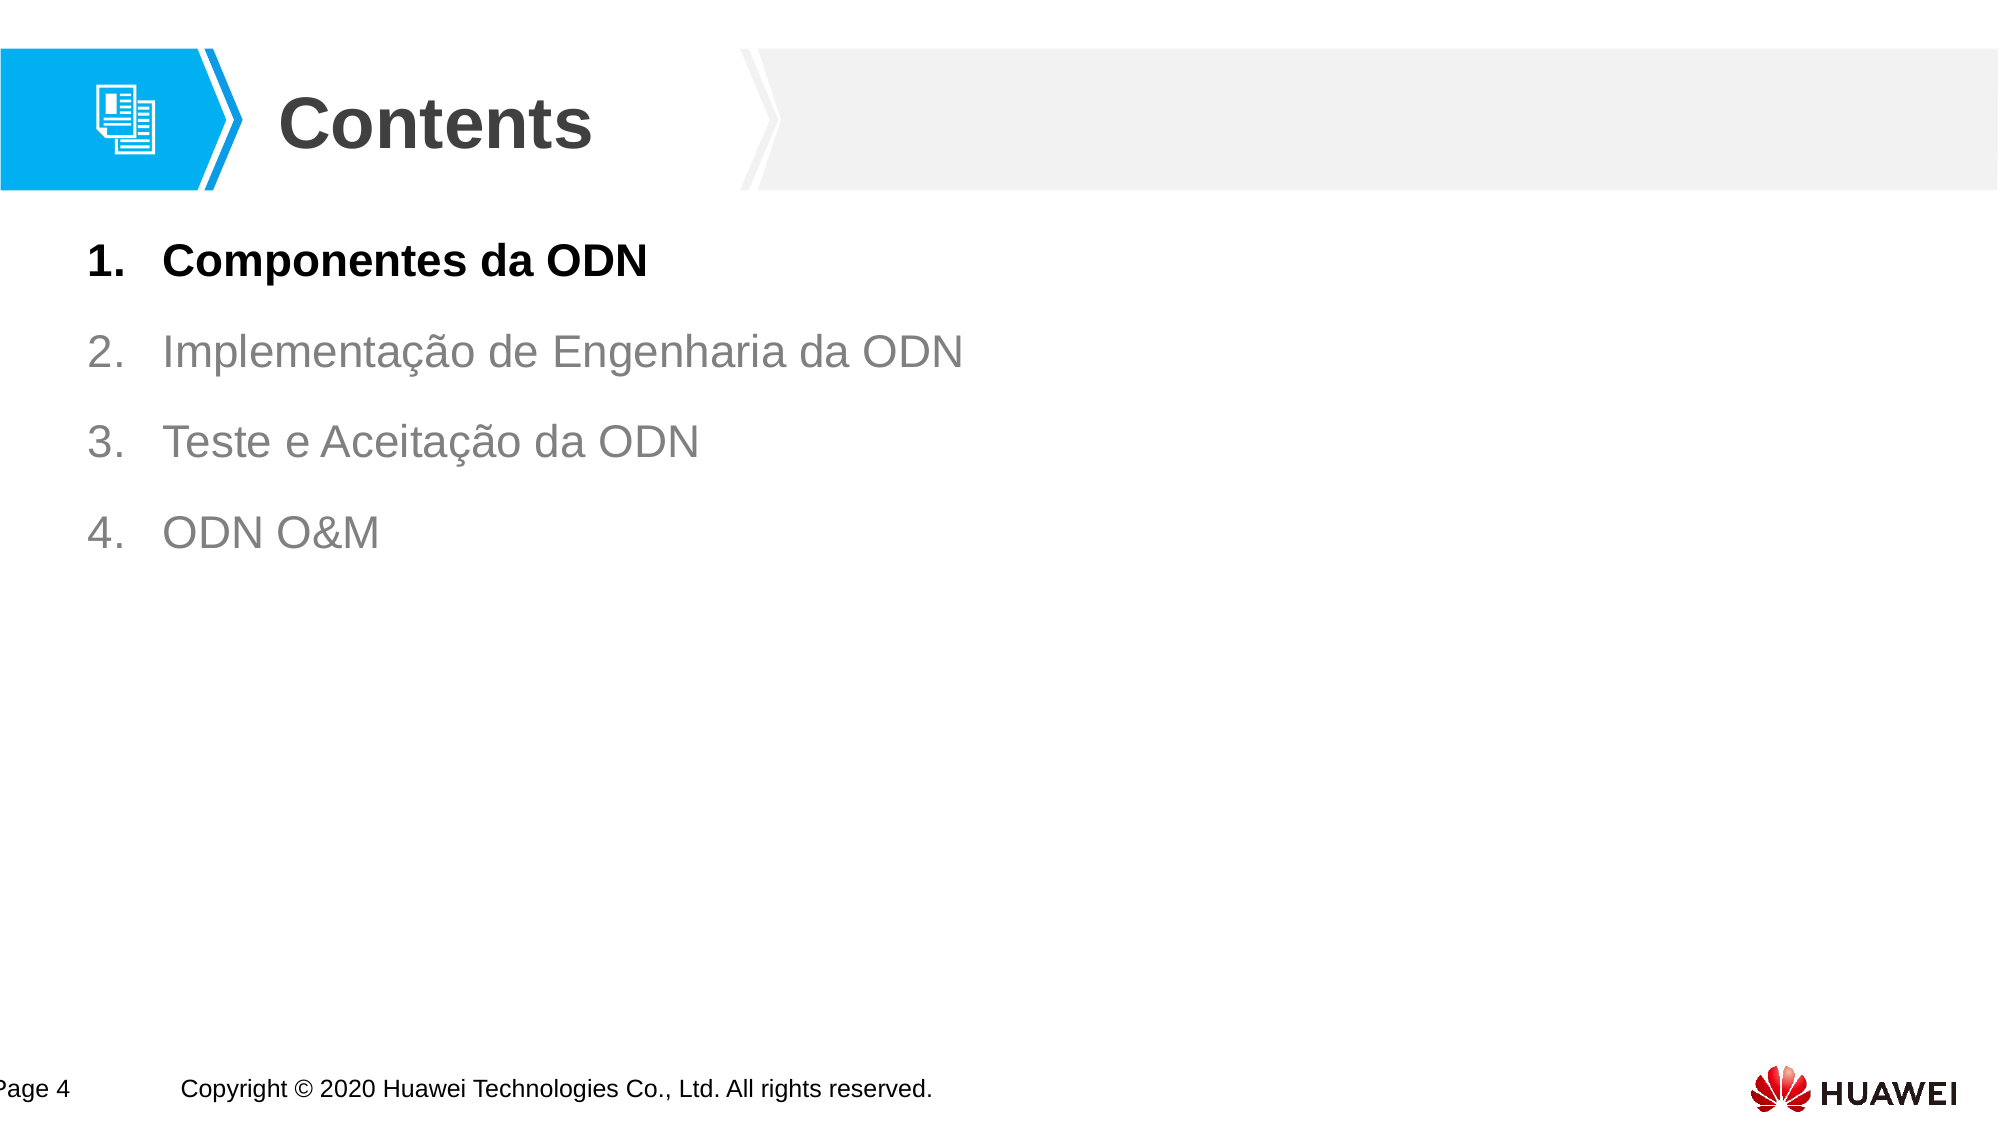

Componentes da ODN
Implementação de Engenharia da ODN
Teste e Aceitação da ODN
ODN O&M